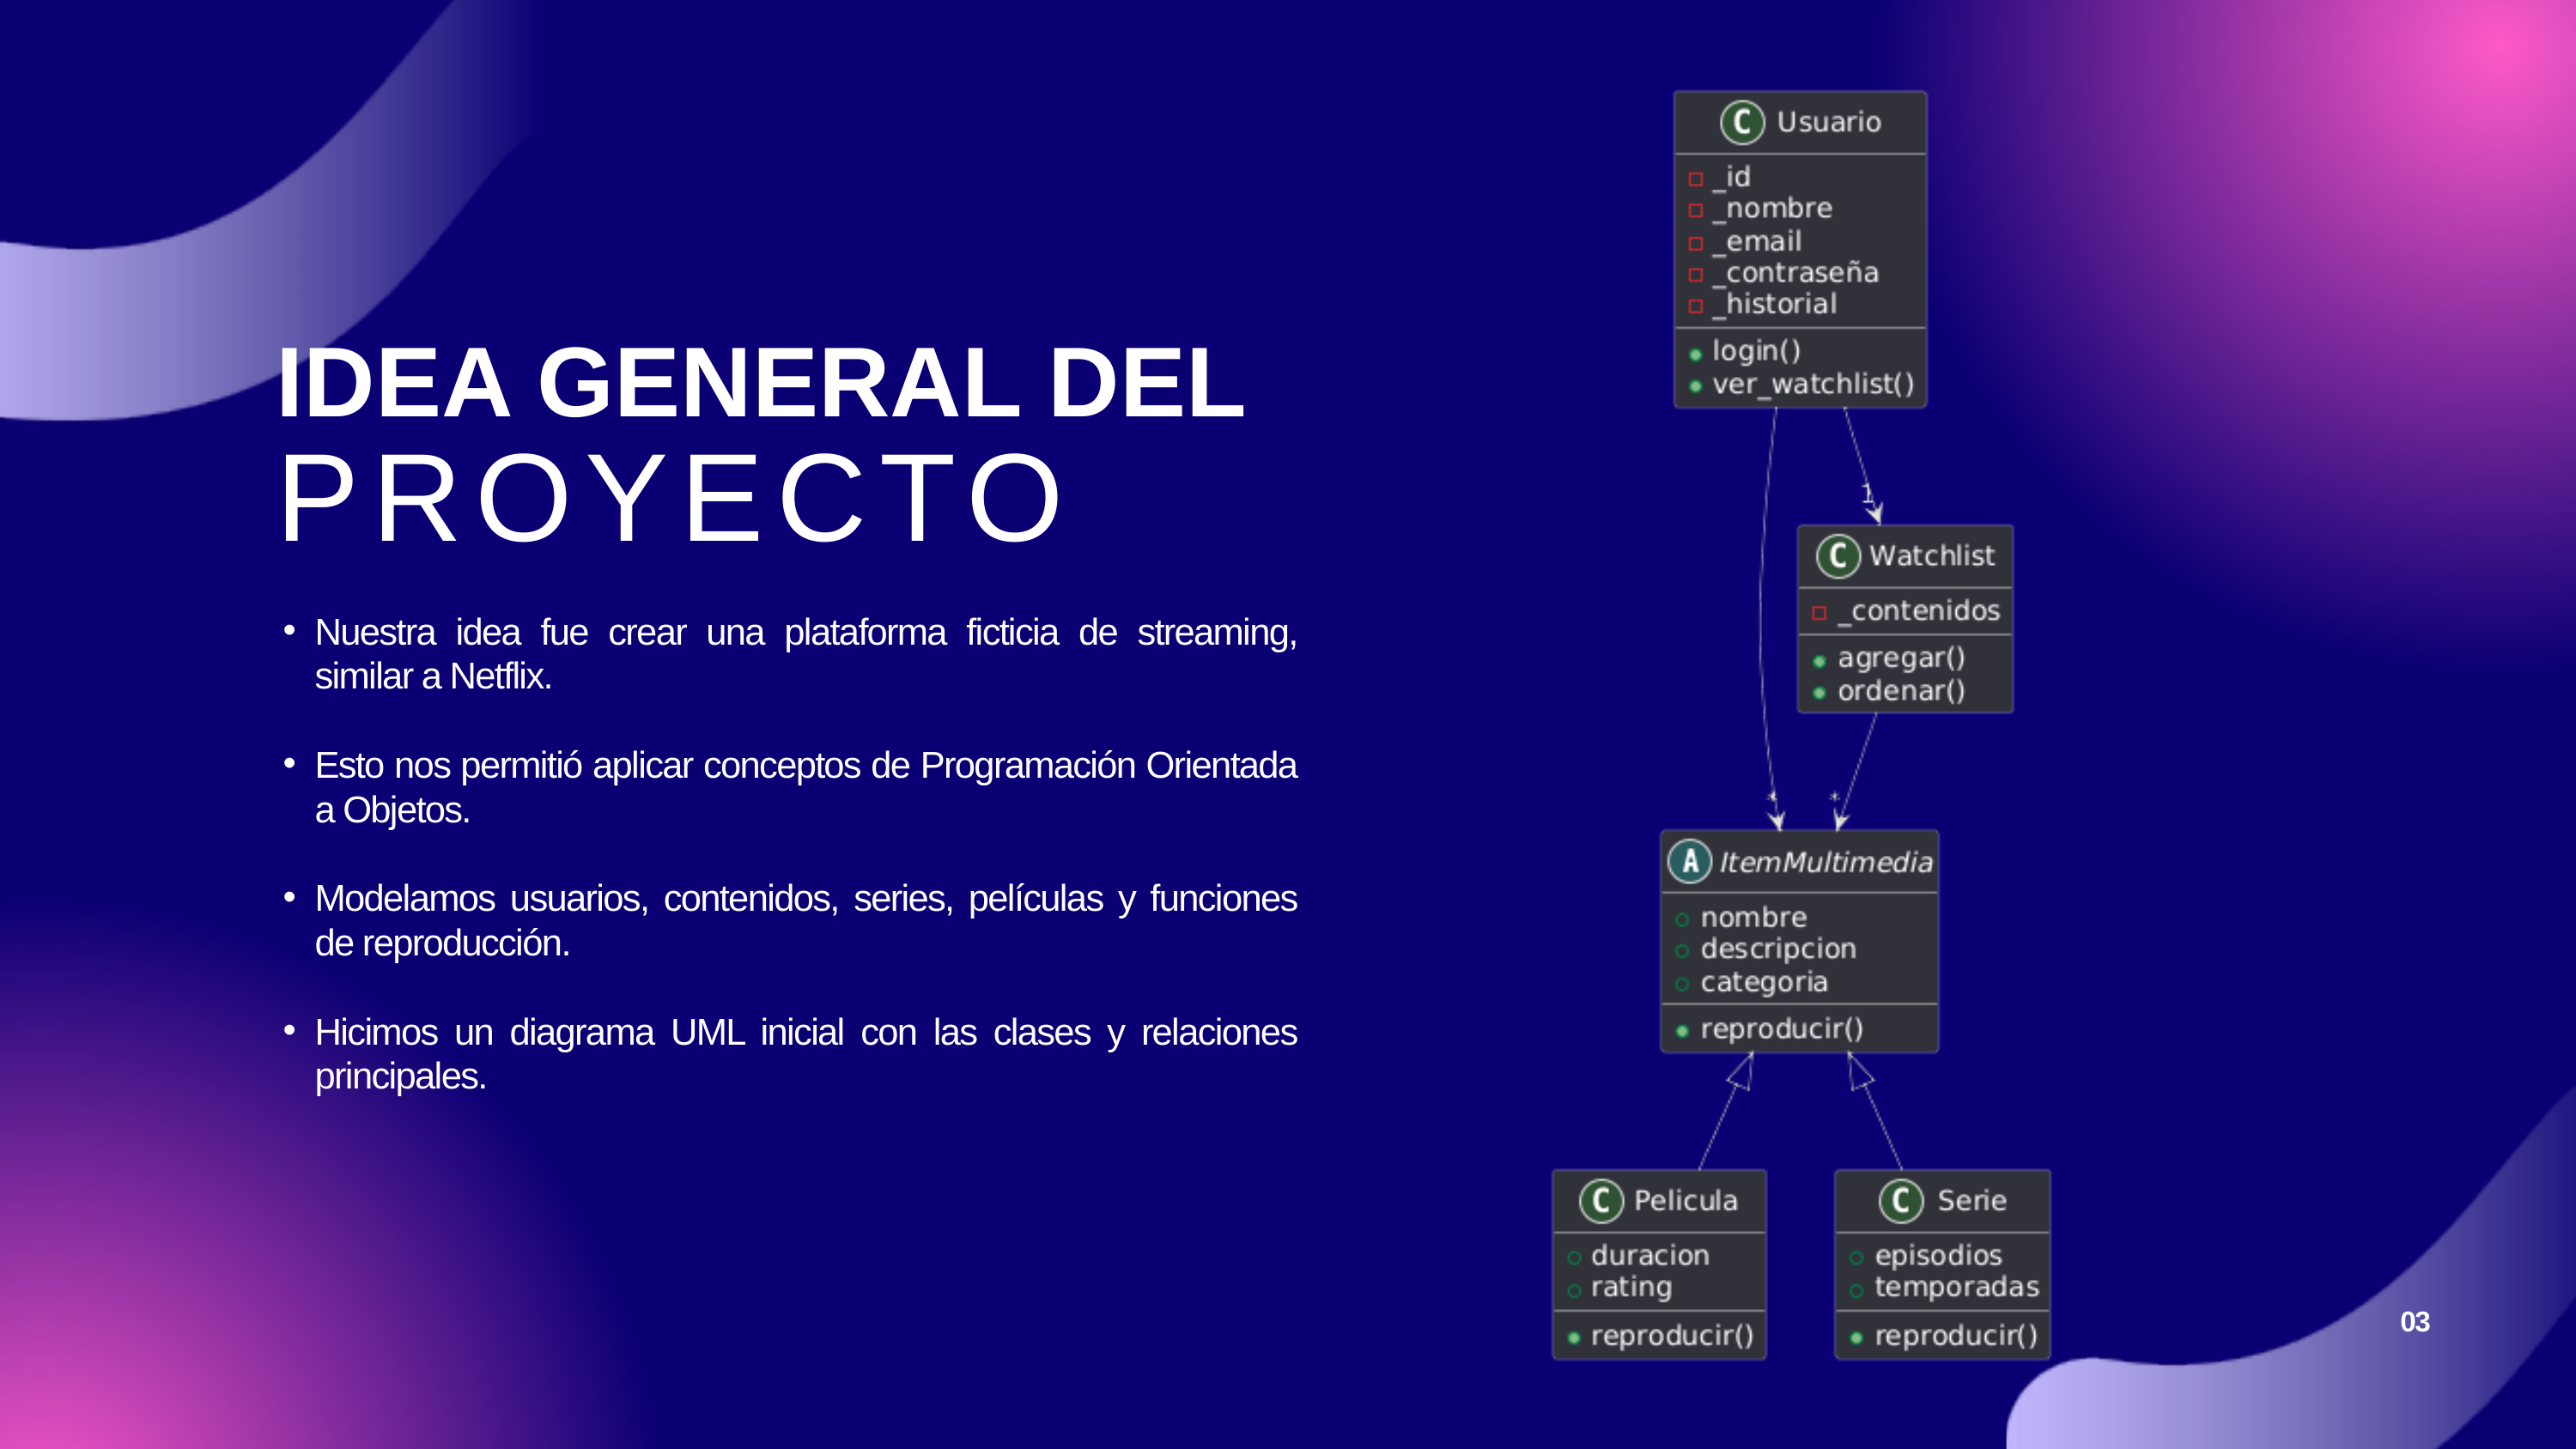

IDEA GENERAL DEL
PROYECTO
Nuestra idea fue crear una plataforma ficticia de streaming, similar a Netflix.

Esto nos permitió aplicar conceptos de Programación Orientada a Objetos.

Modelamos usuarios, contenidos, series, películas y funciones de reproducción.

Hicimos un diagrama UML inicial con las clases y relaciones principales.

03